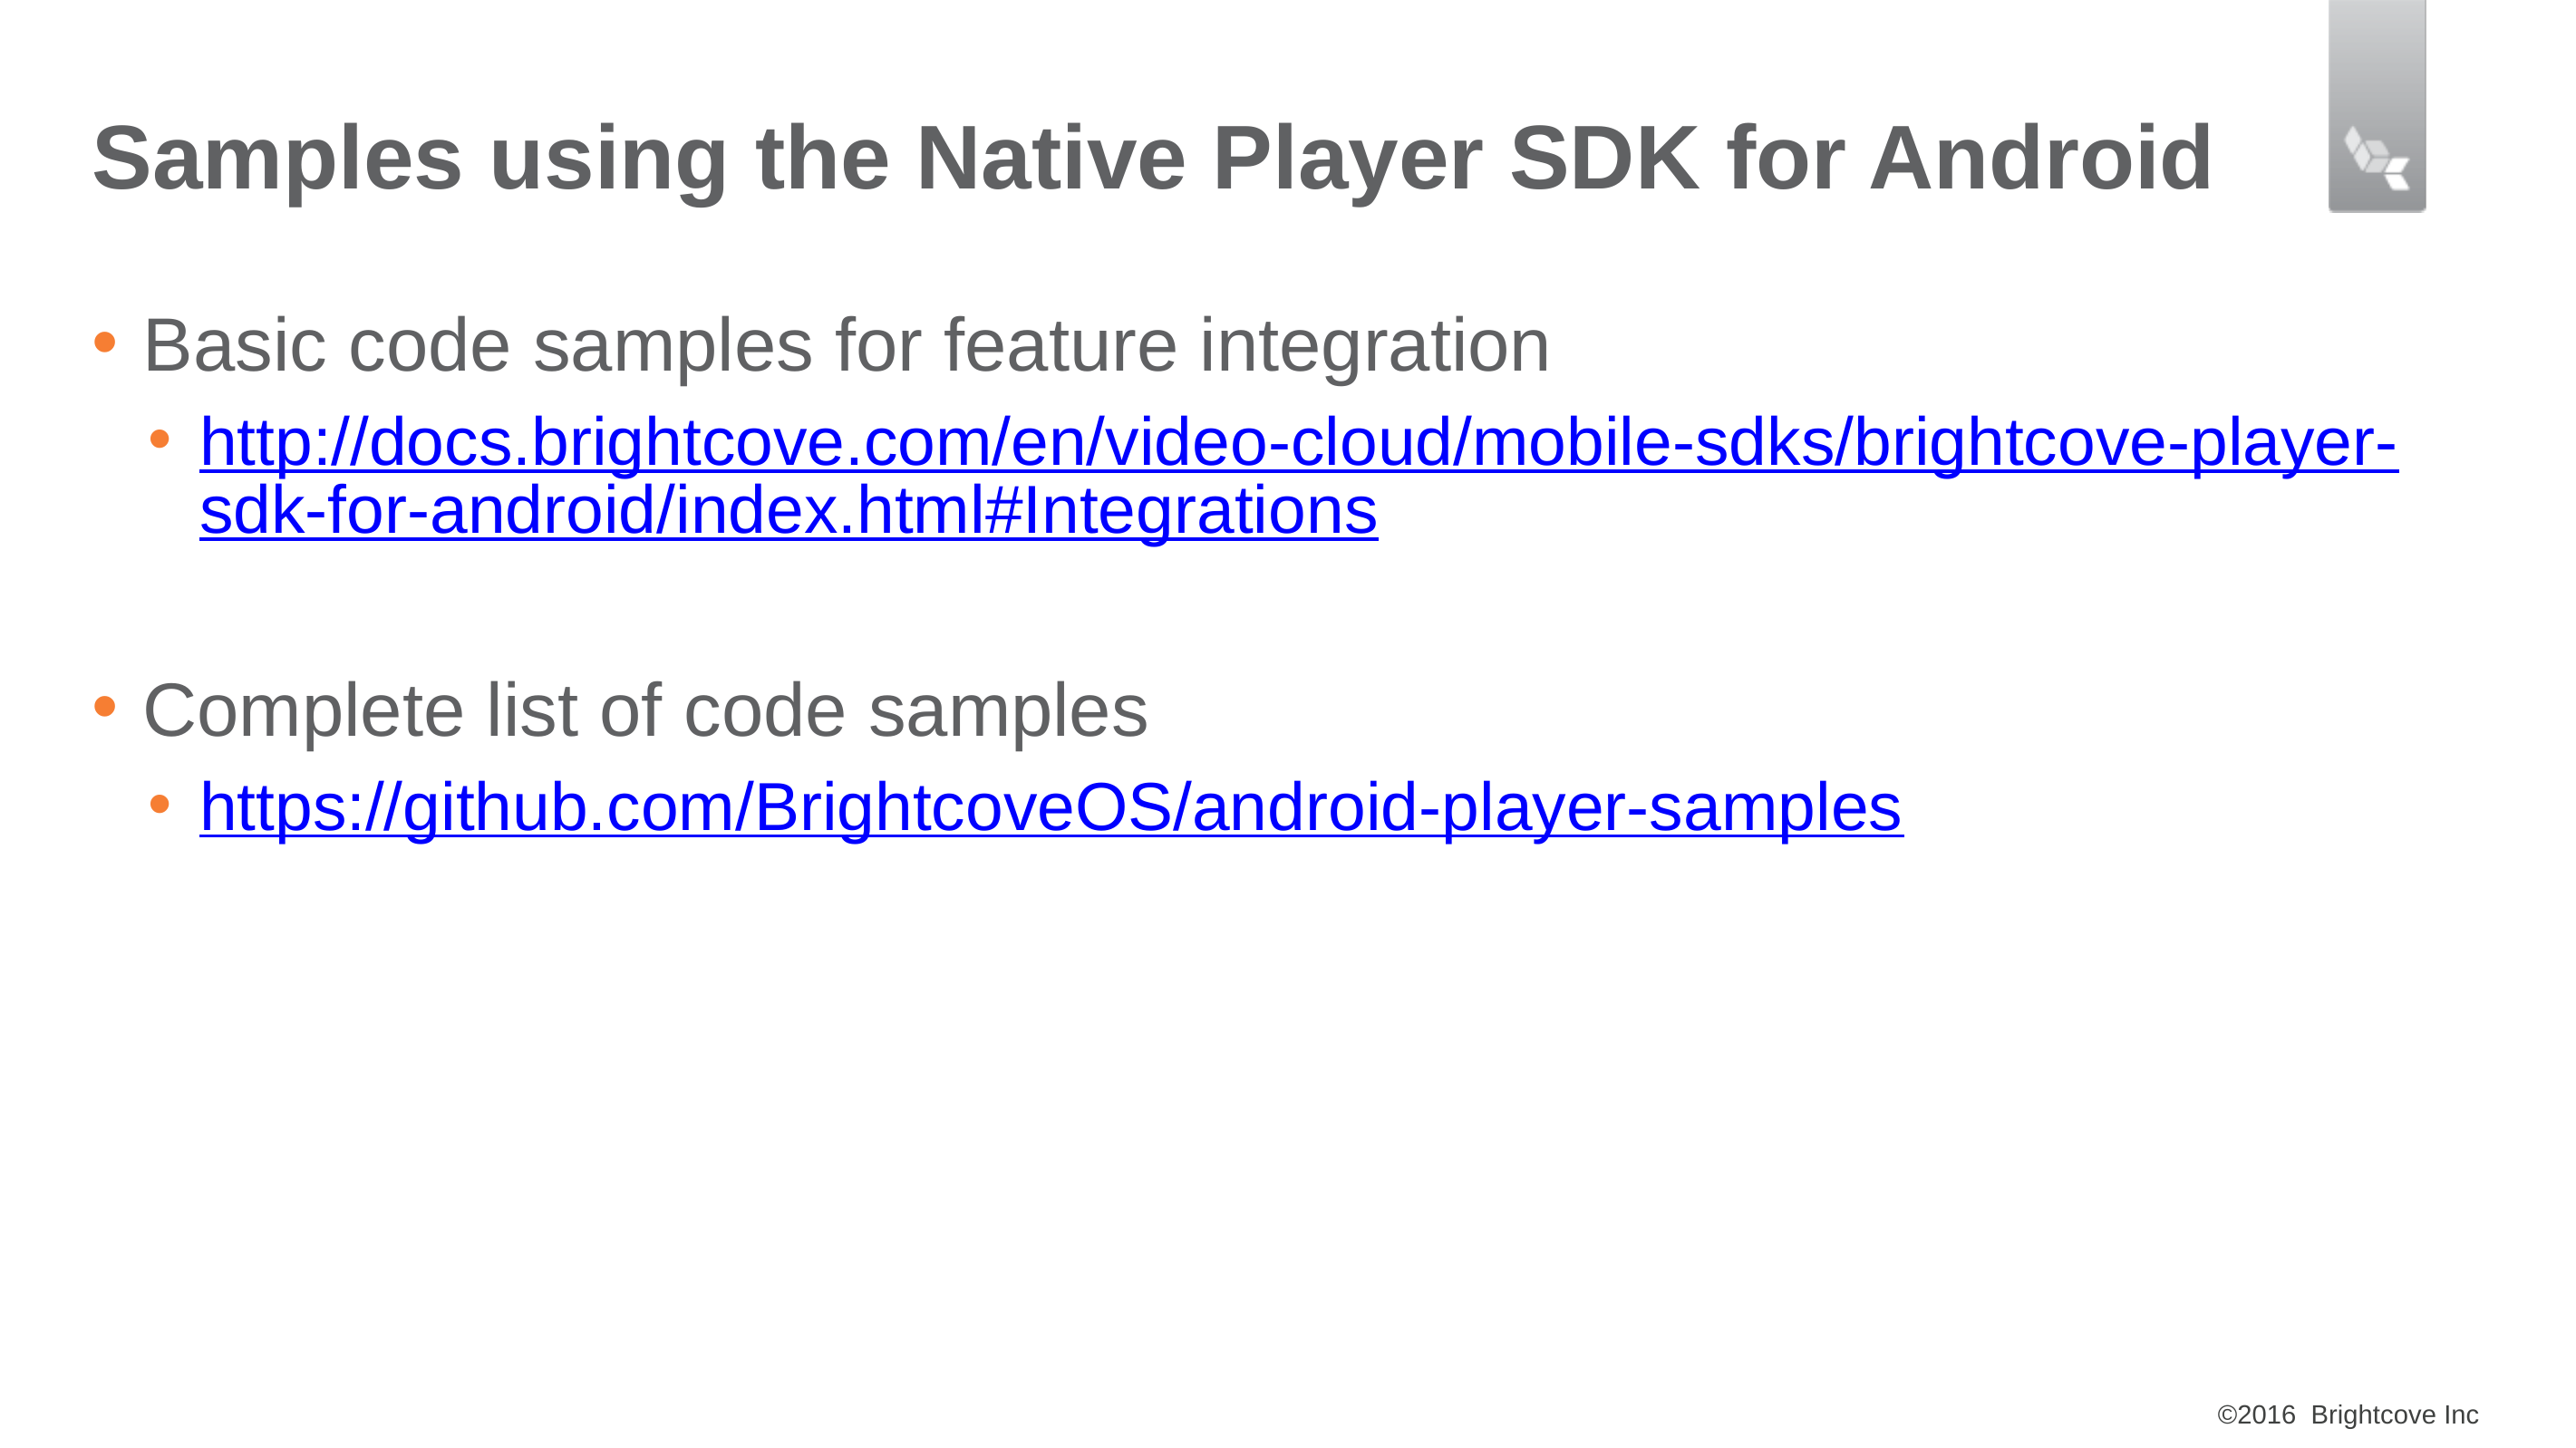

# Samples using the Native Player SDK for Android
Basic code samples for feature integration
http://docs.brightcove.com/en/video-cloud/mobile-sdks/brightcove-player-sdk-for-android/index.html#Integrations

Complete list of code samples
https://github.com/BrightcoveOS/android-player-samples
42